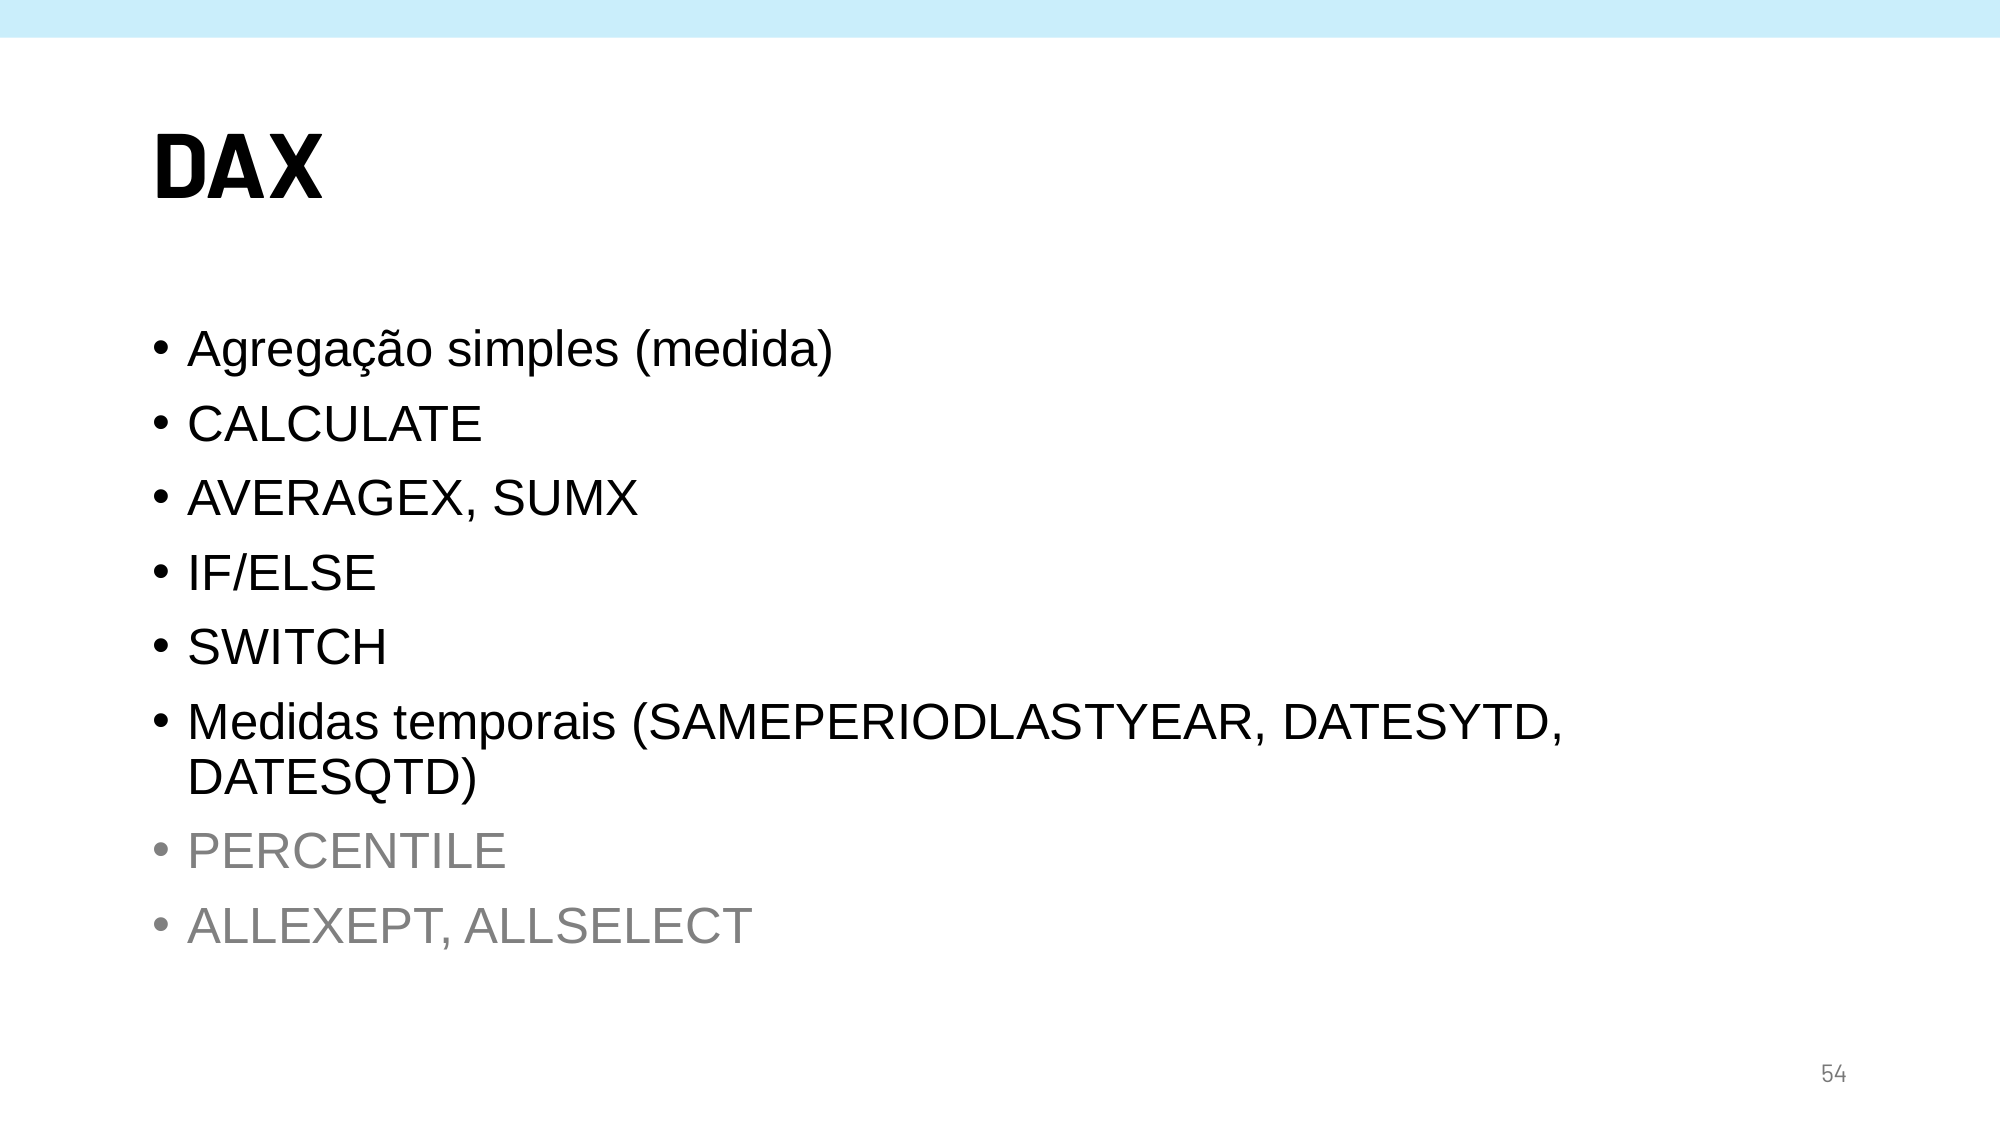

# DAX
Agregação simples (medida)
CALCULATE
AVERAGEX, SUMX
IF/ELSE
SWITCH
Medidas temporais (SAMEPERIODLASTYEAR, DATESYTD, DATESQTD)
PERCENTILE
ALLEXEPT, ALLSELECT
54